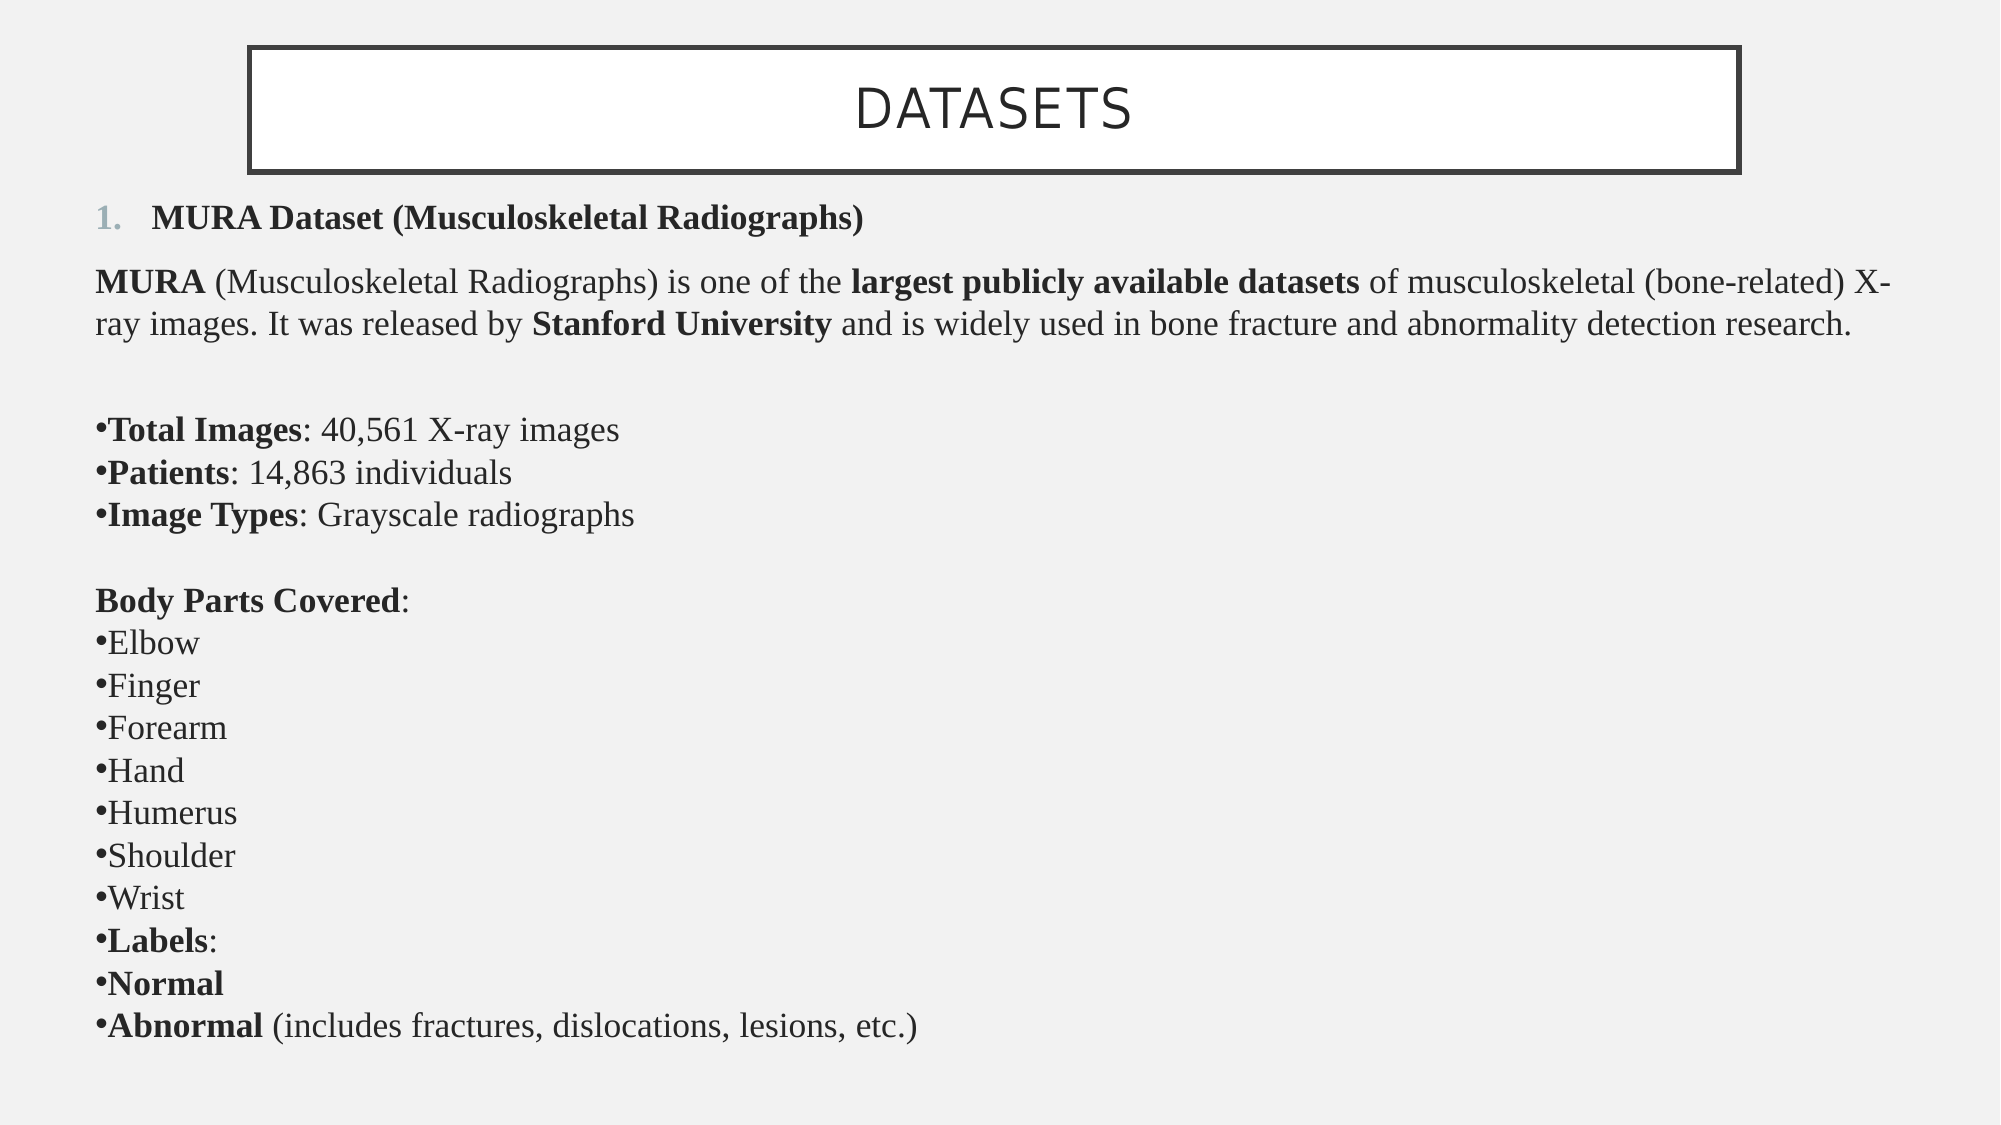

# Datasets
MURA Dataset (Musculoskeletal Radiographs)
MURA (Musculoskeletal Radiographs) is one of the largest publicly available datasets of musculoskeletal (bone-related) X-ray images. It was released by Stanford University and is widely used in bone fracture and abnormality detection research.

Total Images: 40,561 X-ray images
Patients: 14,863 individuals
Image Types: Grayscale radiographs

Body Parts Covered:
Elbow
Finger
Forearm
Hand
Humerus
Shoulder
Wrist
Labels:
Normal
Abnormal (includes fractures, dislocations, lesions, etc.)